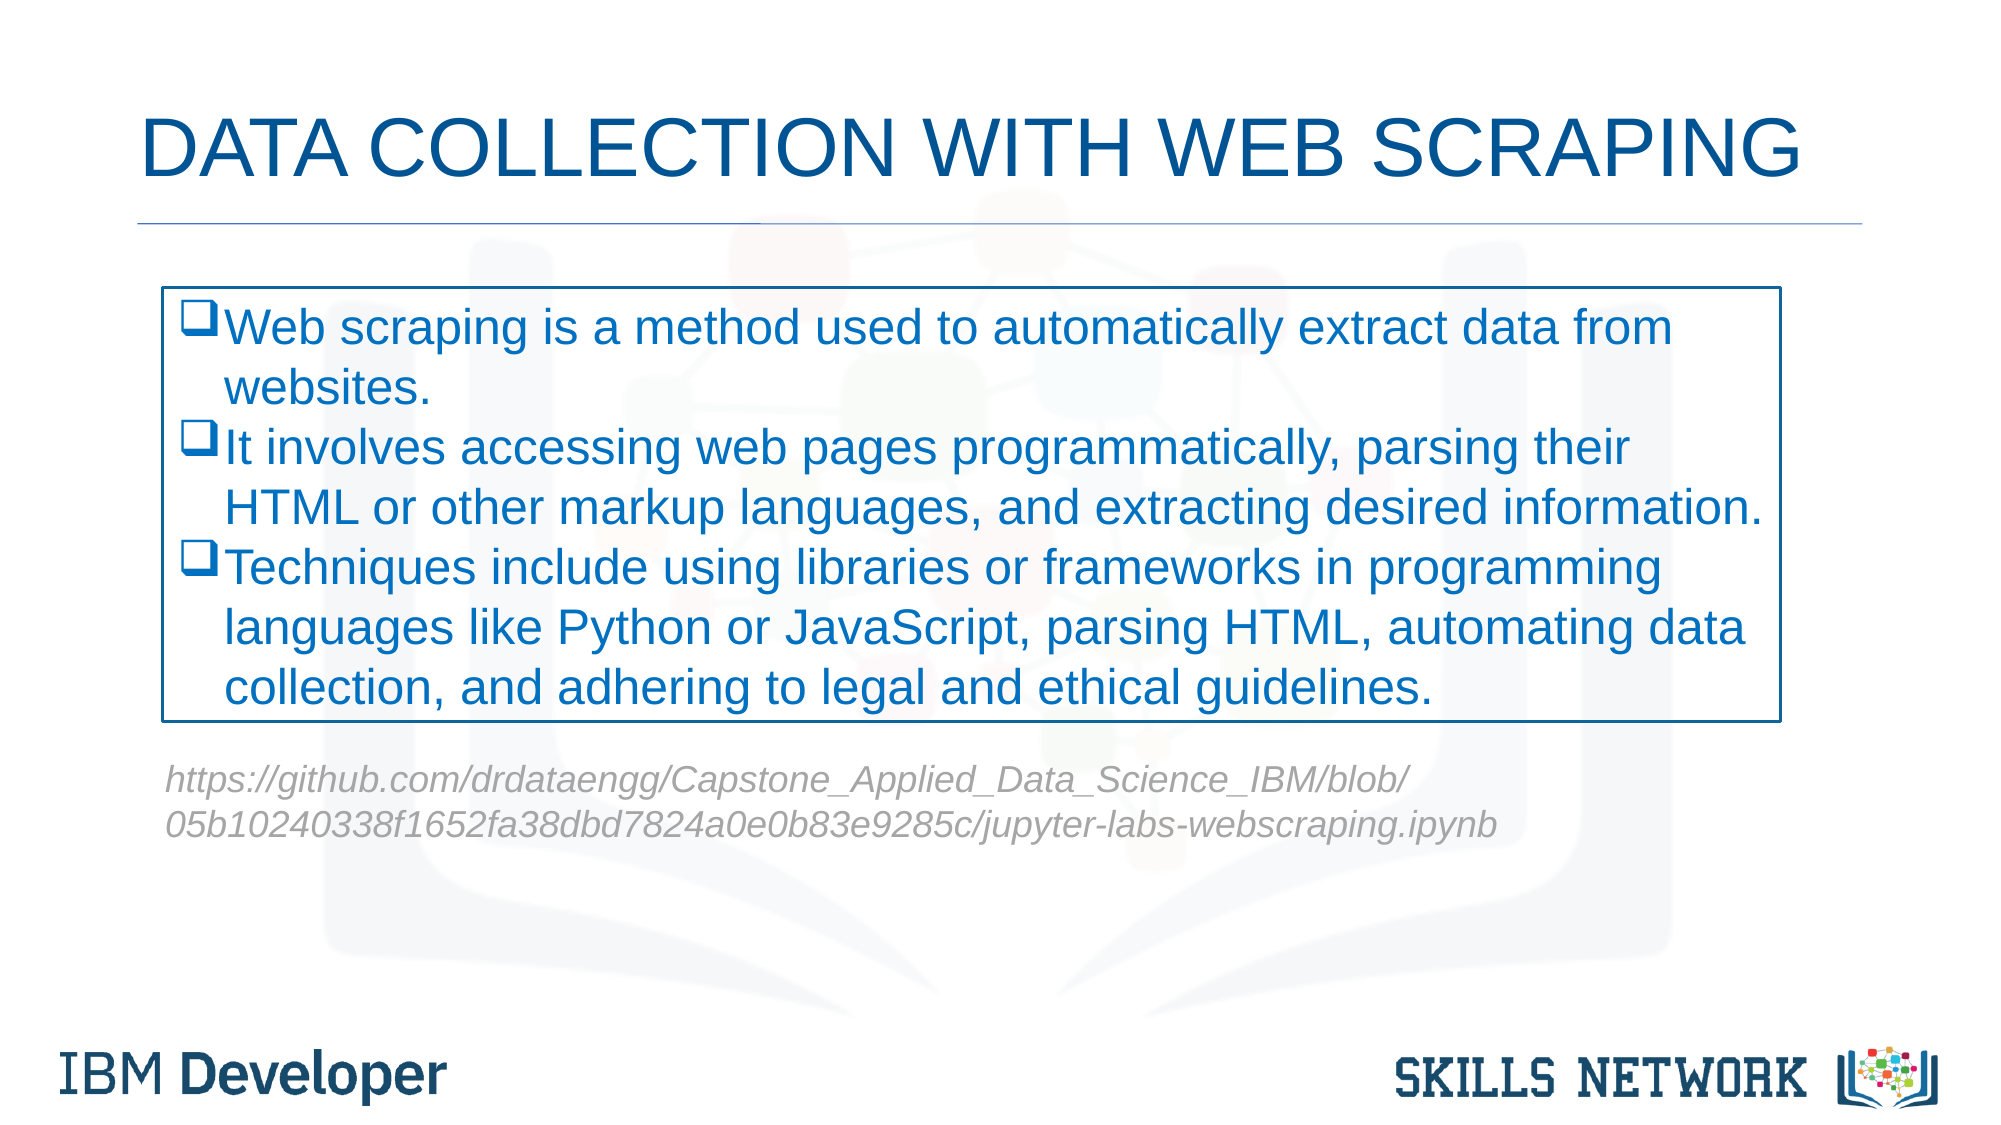

# DATA COLLECTION WITH WEB SCRAPING
Web scraping is a method used to automatically extract data from websites.
It involves accessing web pages programmatically, parsing their HTML or other markup languages, and extracting desired information.
Techniques include using libraries or frameworks in programming languages like Python or JavaScript, parsing HTML, automating data collection, and adhering to legal and ethical guidelines.
https://github.com/drdataengg/Capstone_Applied_Data_Science_IBM/blob/05b10240338f1652fa38dbd7824a0e0b83e9285c/jupyter-labs-webscraping.ipynb